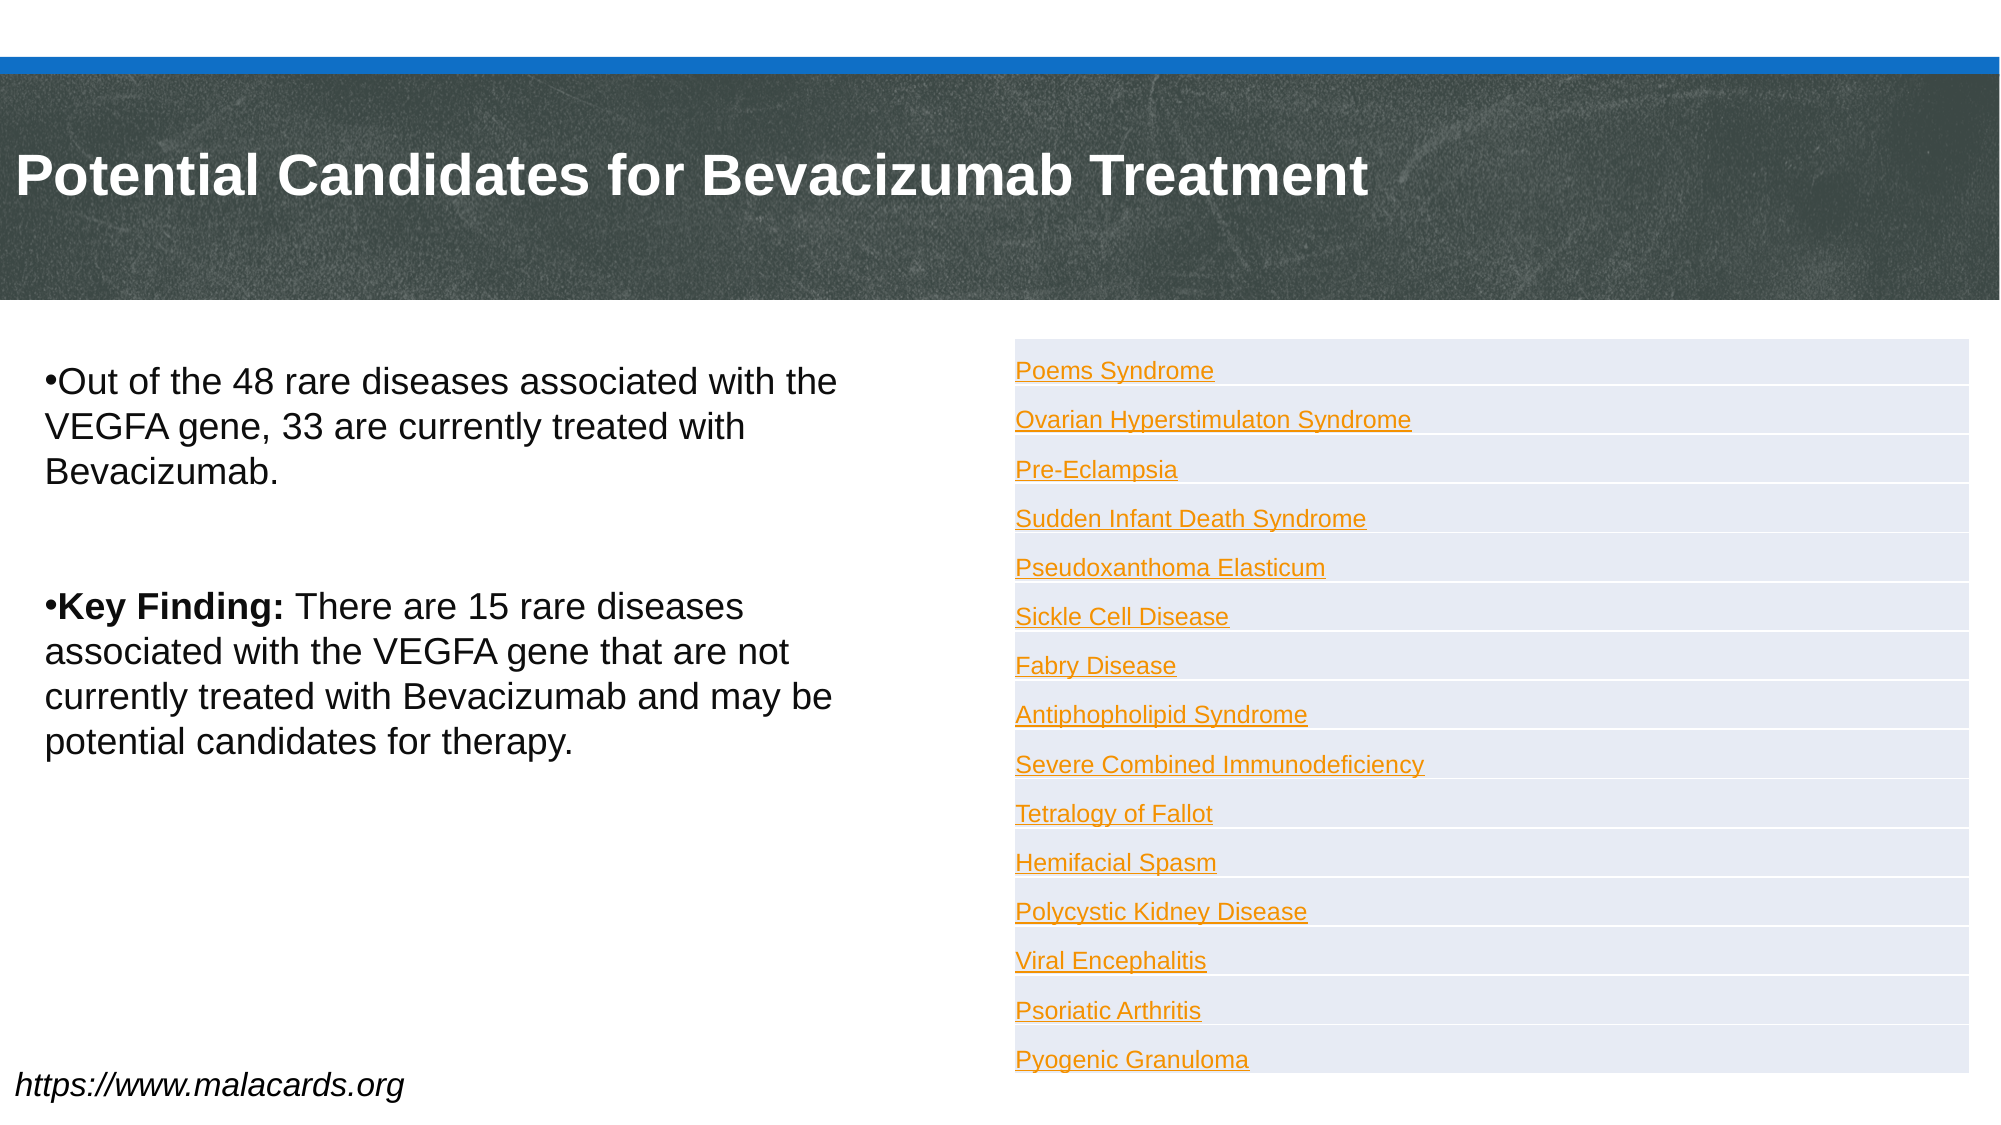

# Potential Candidates for Bevacizumab Treatment
| Poems Syndrome |
| --- |
| Ovarian Hyperstimulaton Syndrome |
| Pre-Eclampsia |
| Sudden Infant Death Syndrome |
| Pseudoxanthoma Elasticum |
| Sickle Cell Disease |
| Fabry Disease |
| Antiphopholipid Syndrome |
| Severe Combined Immunodeficiency |
| Tetralogy of Fallot |
| Hemifacial Spasm |
| Polycystic Kidney Disease |
| Viral Encephalitis |
| Psoriatic Arthritis |
| Pyogenic Granuloma |
Out of the 48 rare diseases associated with the VEGFA gene, 33 are currently treated with Bevacizumab.

Key Finding: There are 15 rare diseases associated with the VEGFA gene that are not currently treated with Bevacizumab and may be potential candidates for therapy.

https://www.malacards.org